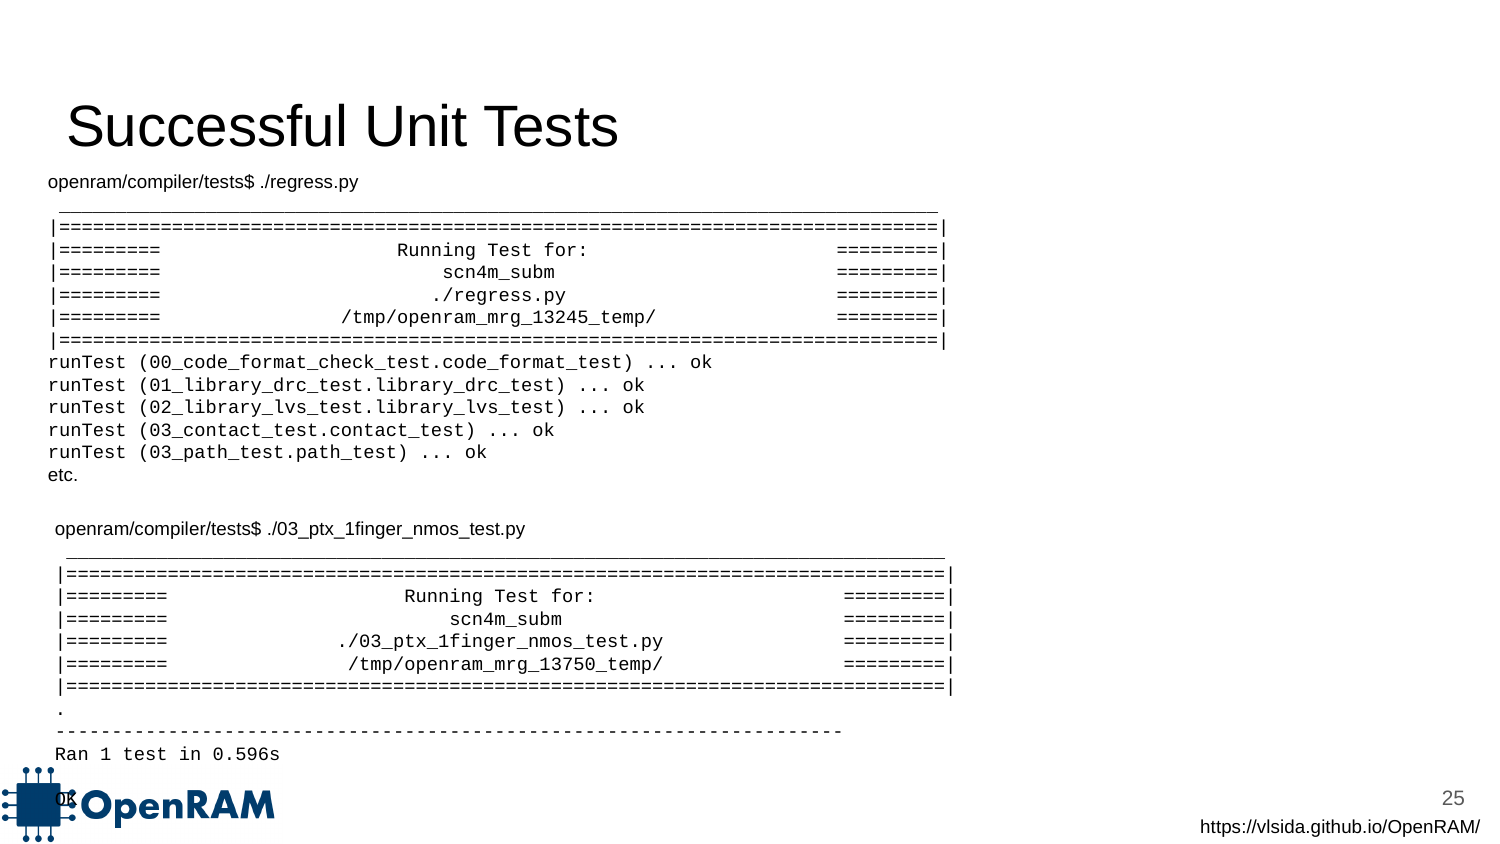

# Successful Unit Tests
openram/compiler/tests$ ./regress.py
 ______________________________________________________________________________
|==============================================================================|
|=========                     Running Test for:                      =========|
|=========                         scn4m_subm                         =========|
|=========                        ./regress.py                        =========|
|=========                /tmp/openram_mrg_13245_temp/                =========|
|==============================================================================|
runTest (00_code_format_check_test.code_format_test) ... ok
runTest (01_library_drc_test.library_drc_test) ... ok
runTest (02_library_lvs_test.library_lvs_test) ... ok
runTest (03_contact_test.contact_test) ... ok
runTest (03_path_test.path_test) ... ok
etc.

openram/compiler/tests$ ./03_ptx_1finger_nmos_test.py
 ______________________________________________________________________________
|==============================================================================|
|=========                     Running Test for:                      =========|
|=========                         scn4m_subm                         =========|
|=========               ./03_ptx_1finger_nmos_test.py                =========|
|=========                /tmp/openram_mrg_13750_temp/                =========|
|==============================================================================|
.
----------------------------------------------------------------------
Ran 1 test in 0.596s

OK

25